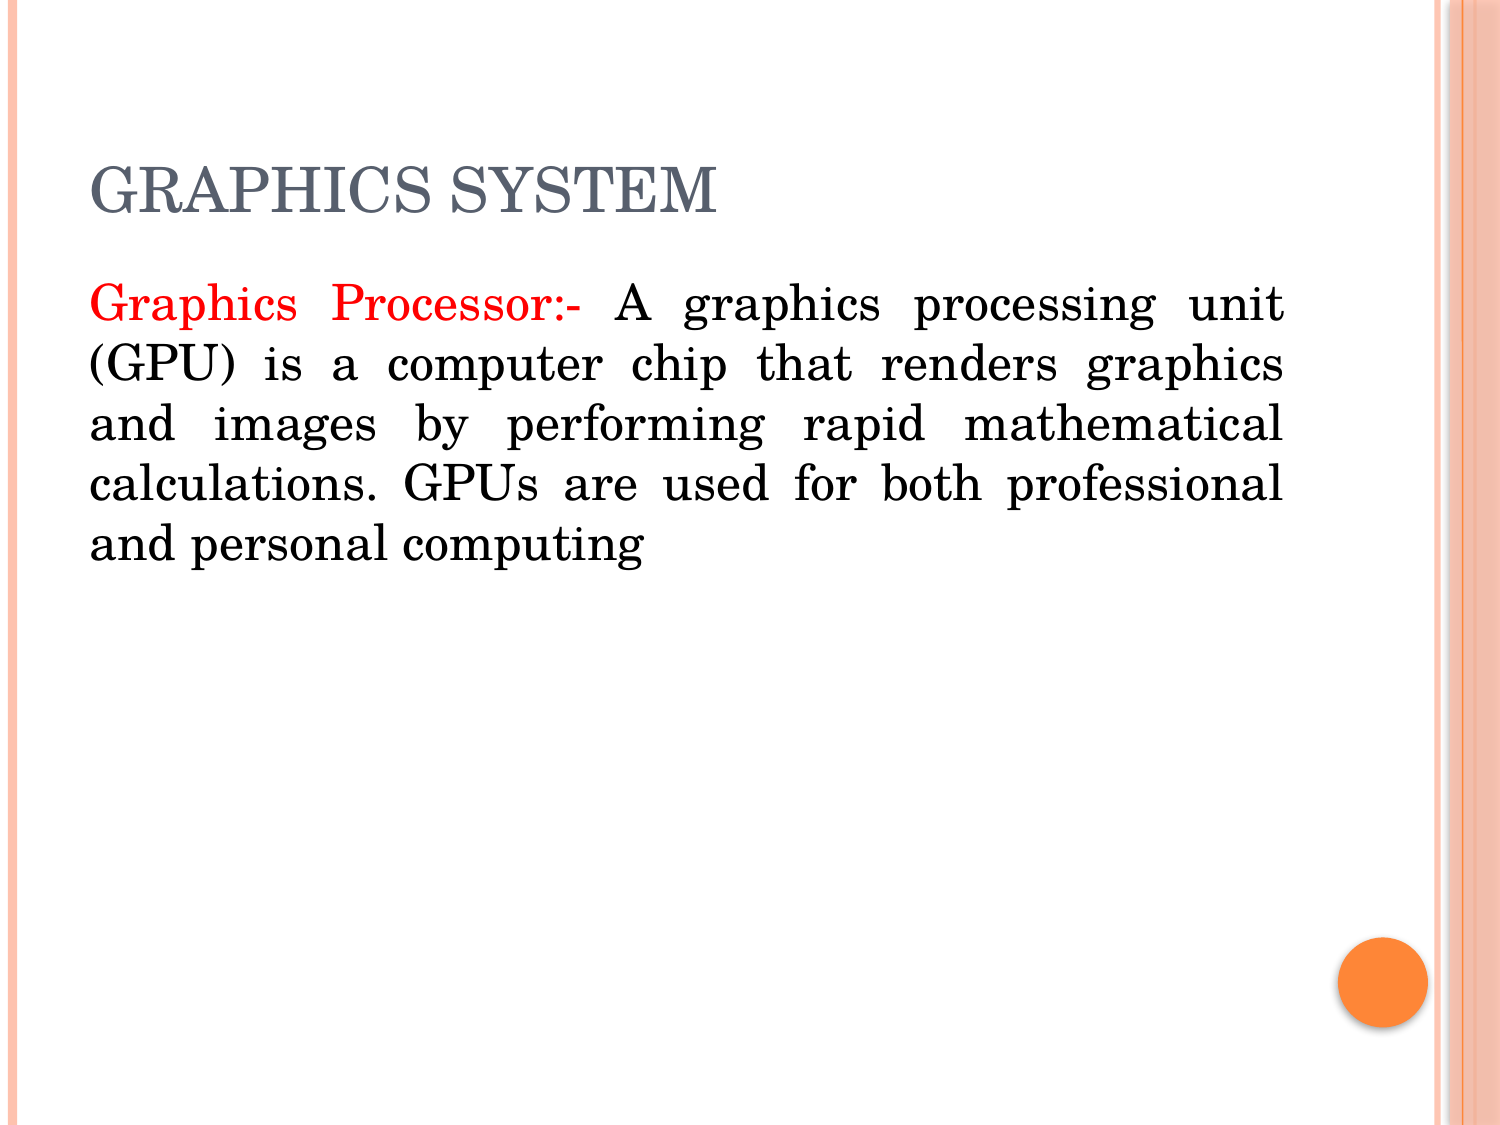

# Graphics System
Graphics Processor:- A graphics processing unit (GPU) is a computer chip that renders graphics and images by performing rapid mathematical calculations. GPUs are used for both professional and personal computing